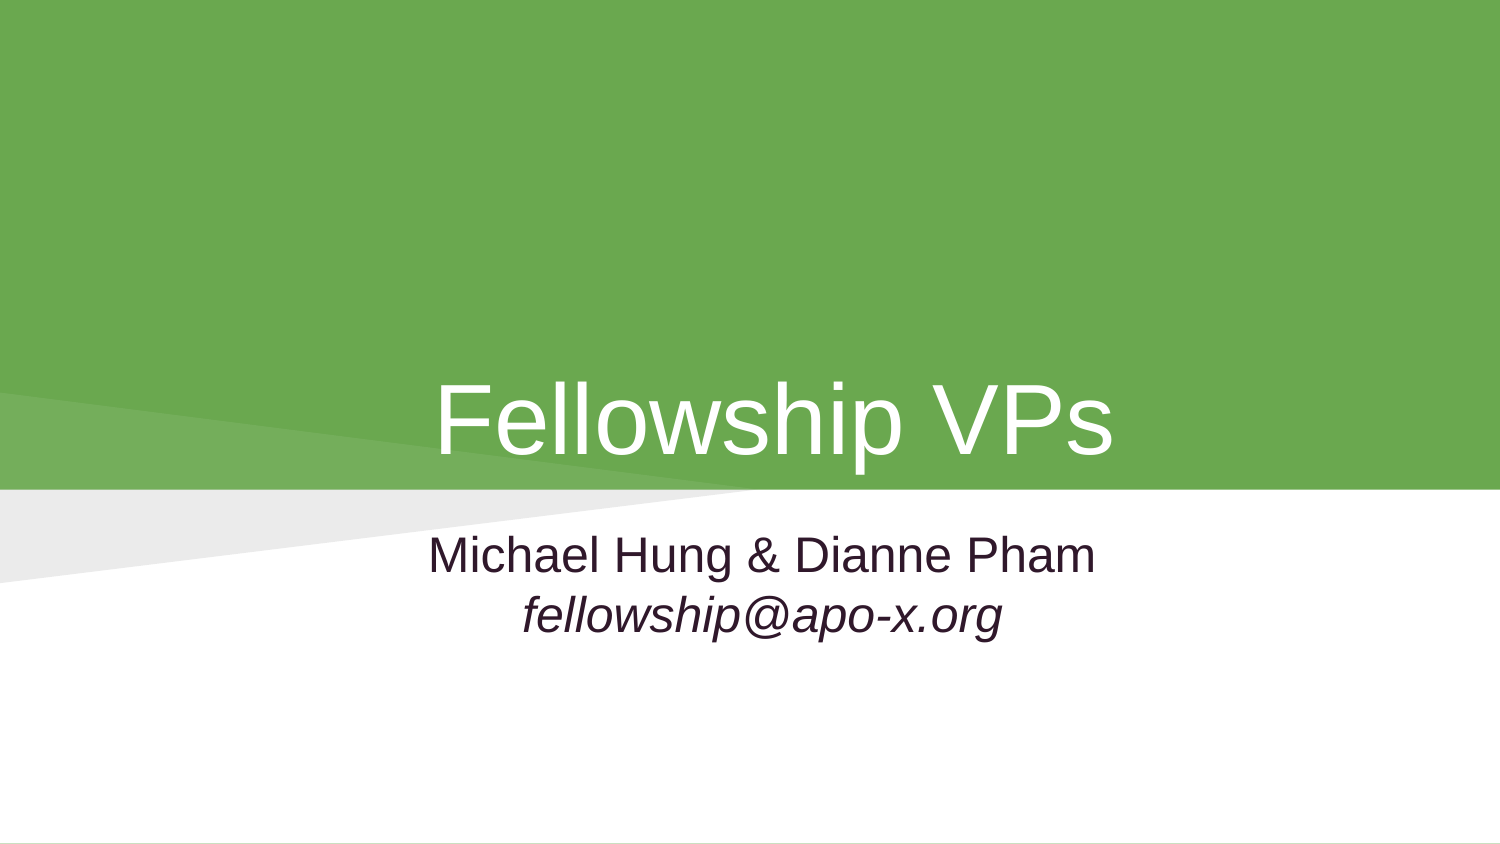

# Fellowship VPs
Michael Hung & Dianne Pham
fellowship@apo-x.org